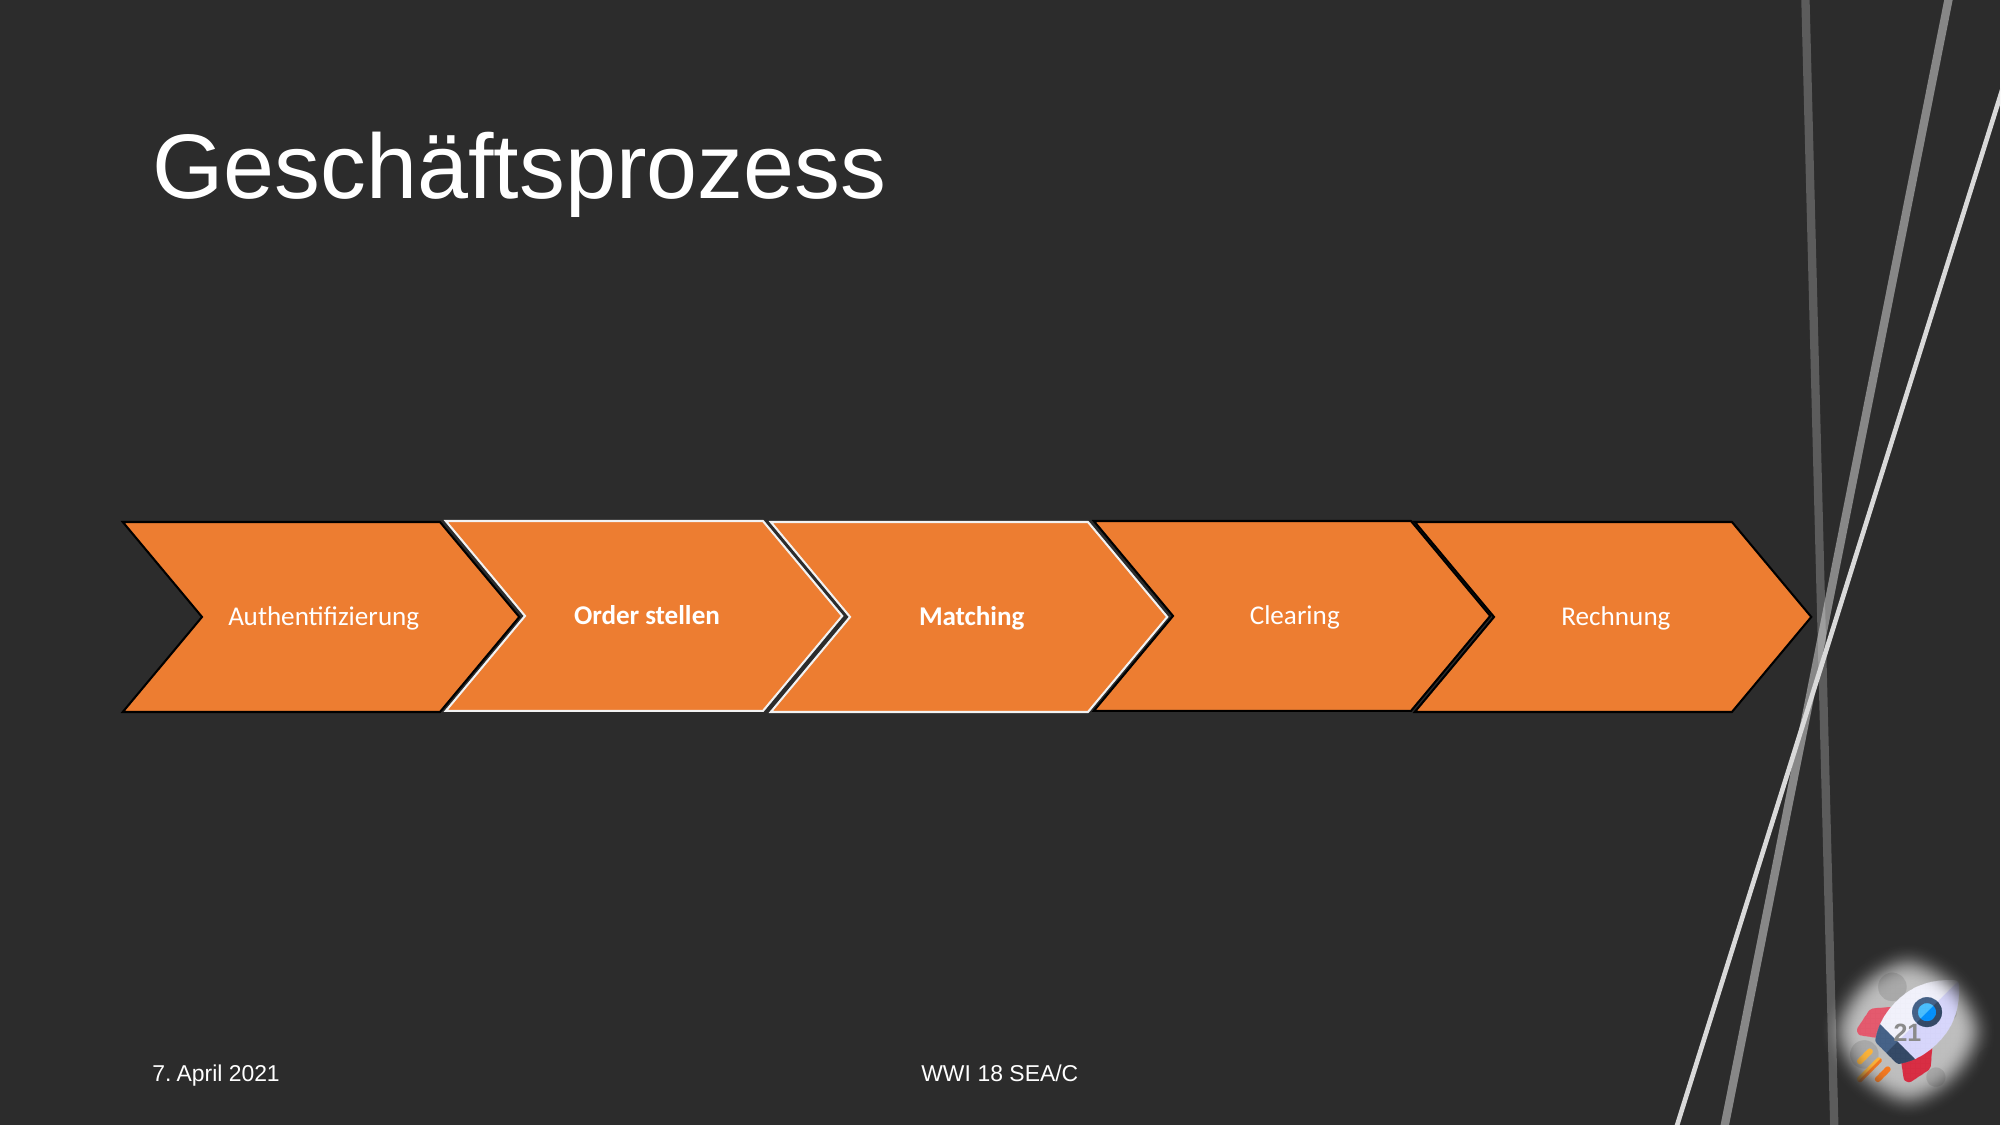

# Geschäftsprozess
Order stellen
Matching
Clearing
Authentifizierung
Rechnung
21
7. April 2021
WWI 18 SEA/C